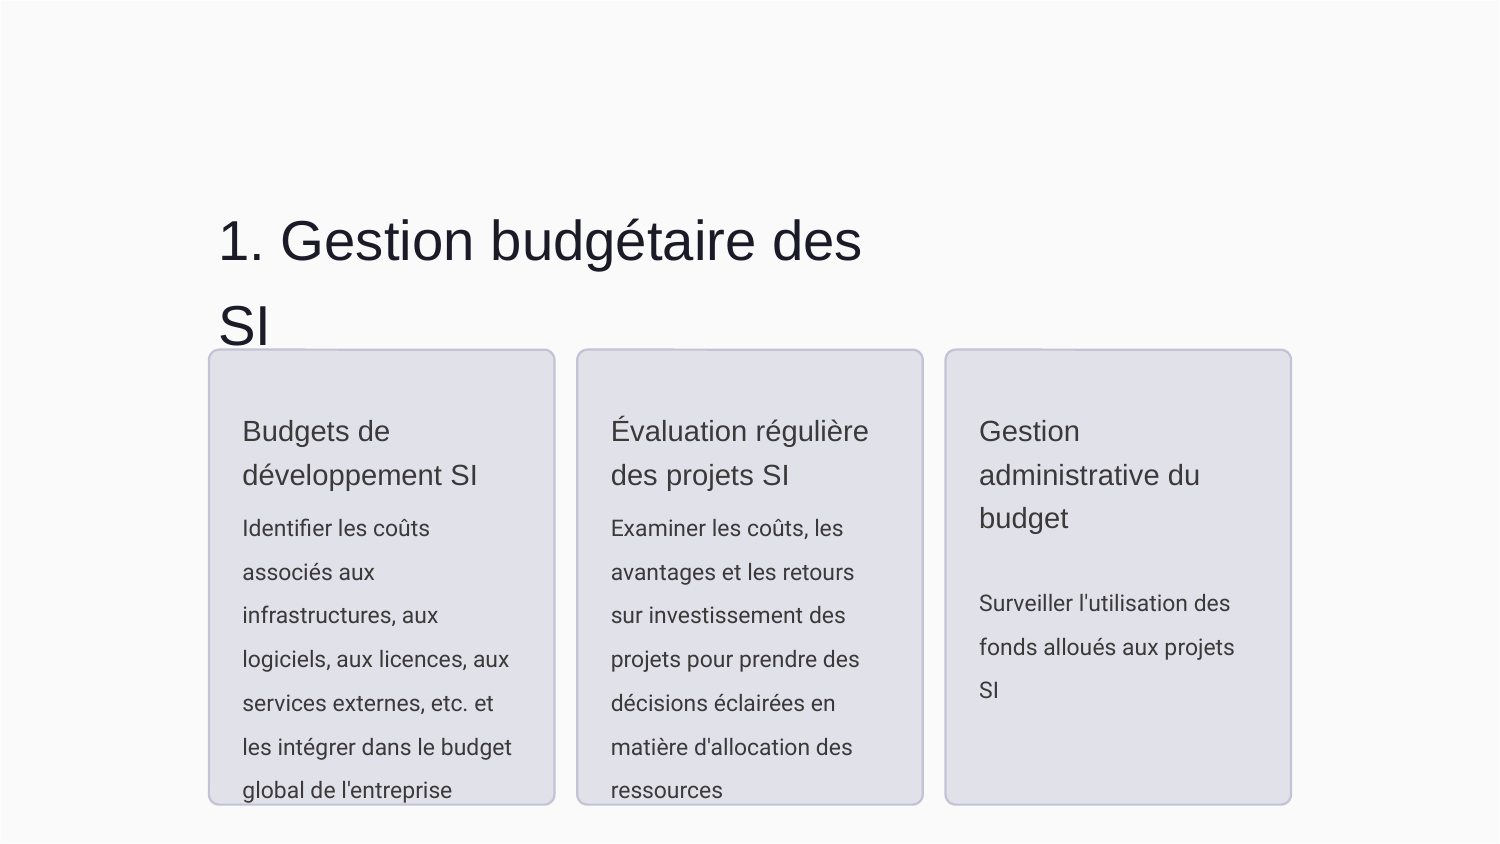

1. Gestion budgétaire des SI

Budgets de développement SI
Évaluation régulière des projets SI
Gestion administrative du budget
Identifier les coûts associés aux infrastructures, aux logiciels, aux licences, aux services externes, etc. et les intégrer dans le budget global de l'entreprise
Examiner les coûts, les avantages et les retours sur investissement des projets pour prendre des décisions éclairées en matière d'allocation des ressources
Surveiller l'utilisation des fonds alloués aux projets SI